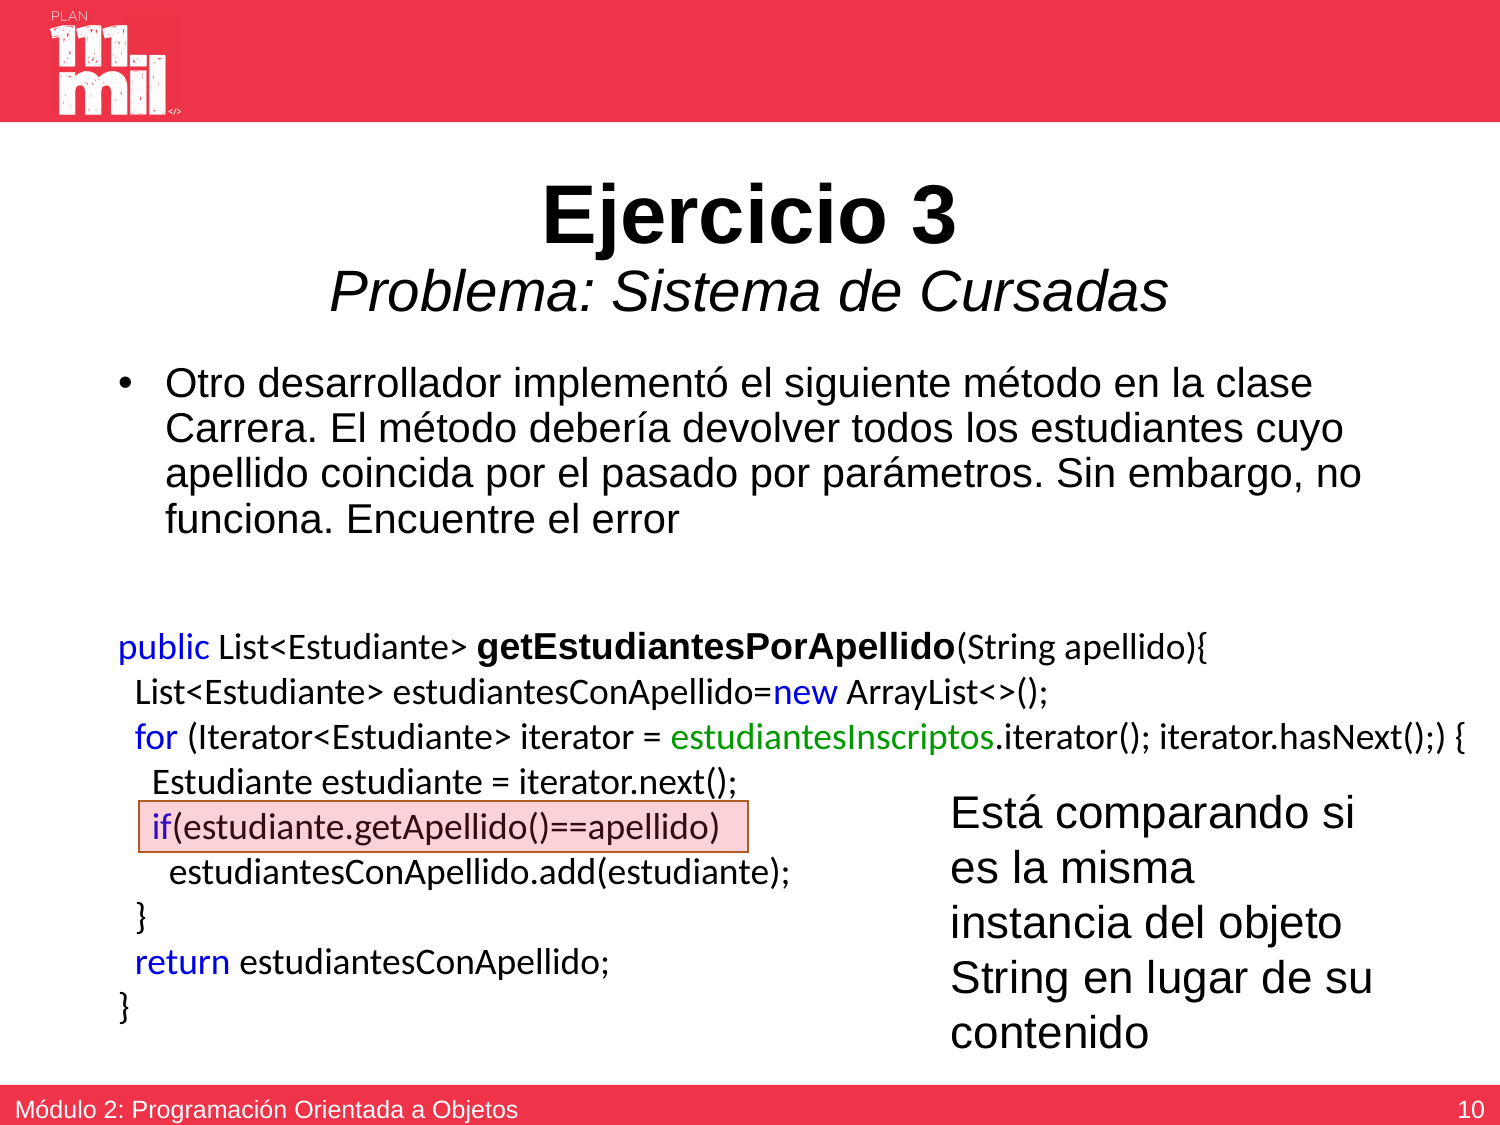

# Ejercicio 3 Problema: Sistema de Cursadas
Otro desarrollador implementó el siguiente método en la clase Carrera. El método debería devolver todos los estudiantes cuyo apellido coincida por el pasado por parámetros. Sin embargo, no funciona. Encuentre el error

public List<Estudiante> getEstudiantesPorApellido(String apellido){
  List<Estudiante> estudiantesConApellido=new ArrayList<>();
  for (Iterator<Estudiante> iterator = estudiantesInscriptos.iterator(); iterator.hasNext();) {
    Estudiante estudiante = iterator.next();
    if(estudiante.getApellido()==apellido)
      estudiantesConApellido.add(estudiante);
  }
  return estudiantesConApellido;
}
Está comparando si es la misma instancia del objeto String en lugar de su contenido

10
Módulo 2: Programación Orientada a Objetos